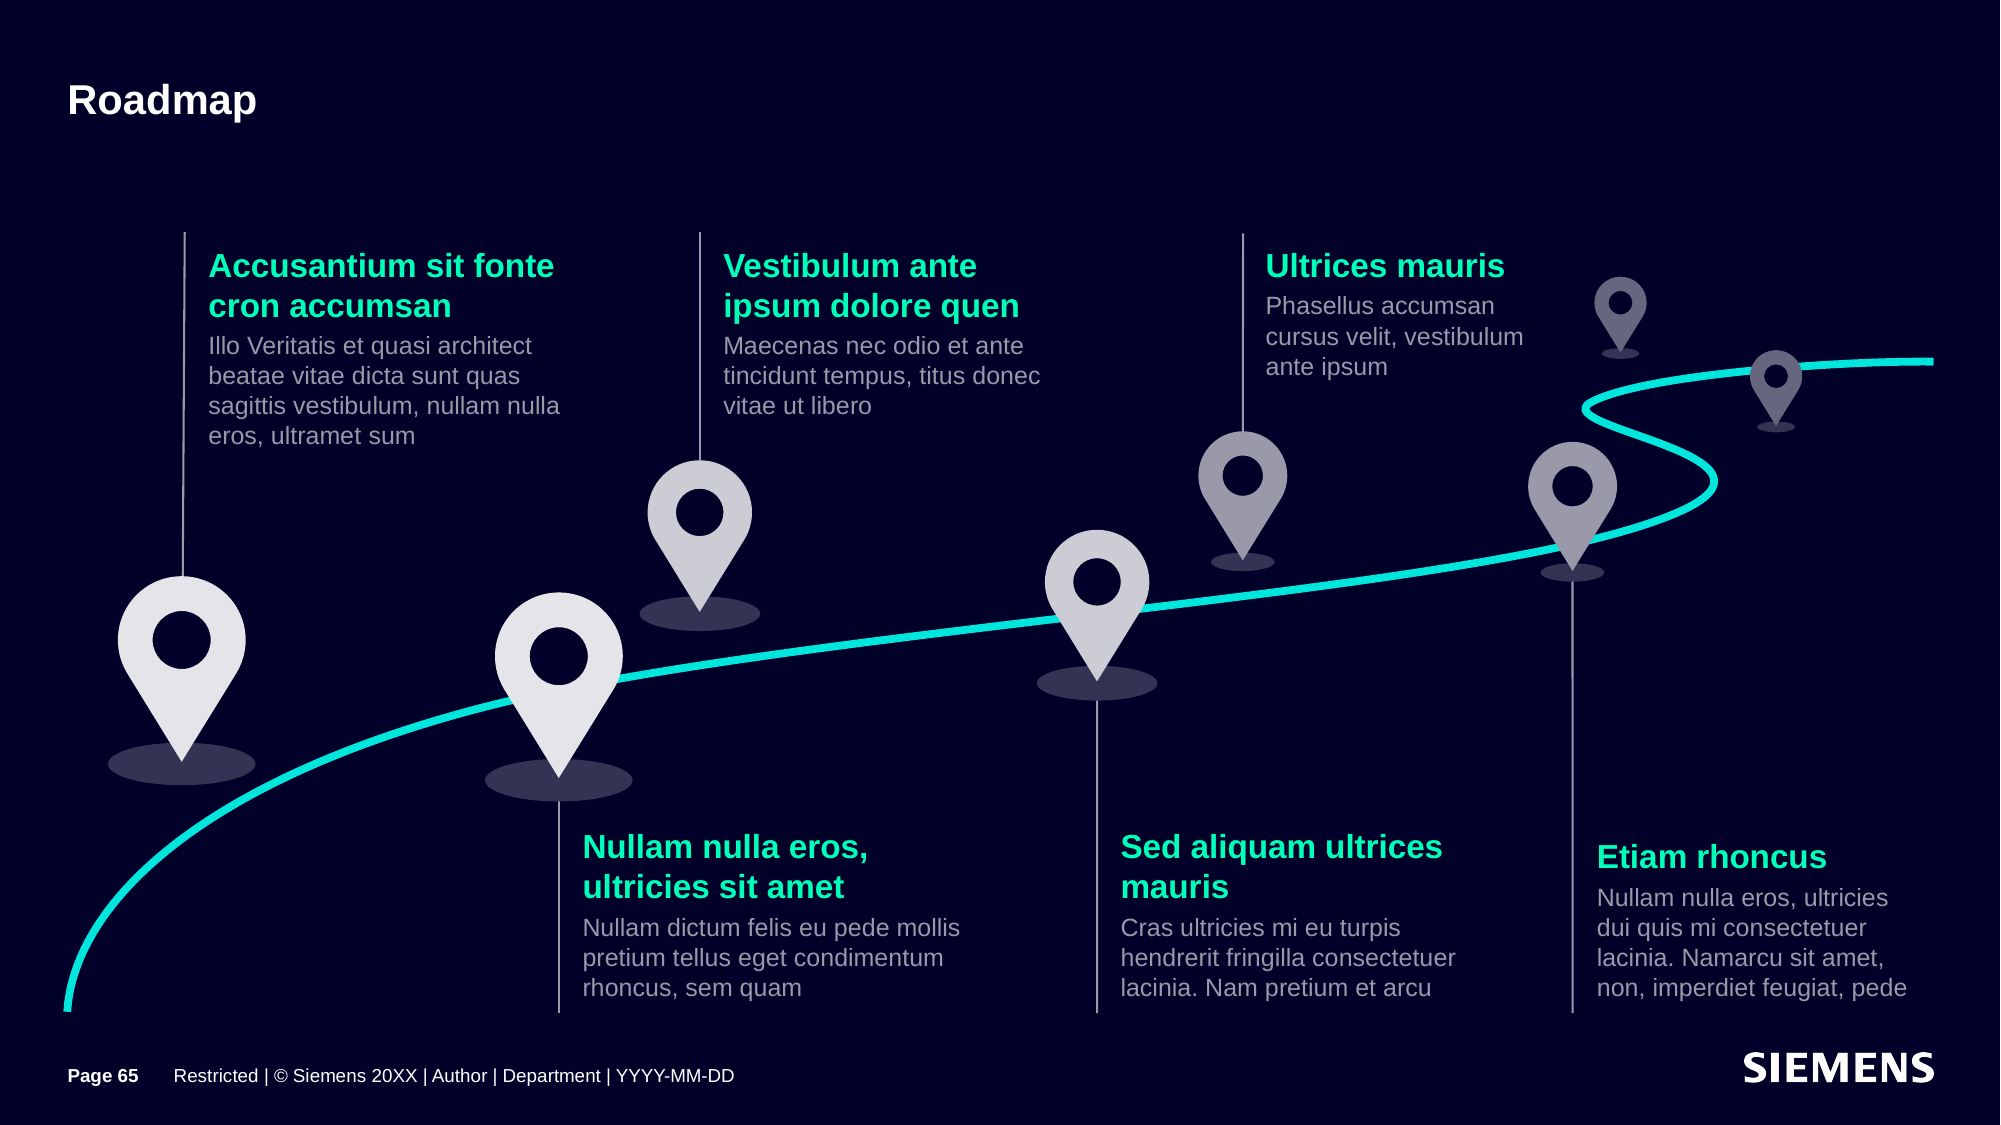

# Roadmap
Vestibulum ante ipsum dolore quen
Maecenas nec odio et ante tincidunt tempus, titus donec vitae ut libero
Ultrices mauris
Phasellus accumsan cursus velit, vestibulum ante ipsum
Accusantium sit fonte cron accumsan
Illo Veritatis et quasi architect beatae vitae dicta sunt quas sagittis vestibulum, nullam nulla eros, ultramet sum

Nullam nulla eros, ultricies sit amet
Nullam dictum felis eu pede mollis pretium tellus eget condimentum rhoncus, sem quam
Sed aliquam ultrices mauris
Cras ultricies mi eu turpis hendrerit fringilla consectetuer lacinia. Nam pretium et arcu
Etiam rhoncus
Nullam nulla eros, ultricies dui quis mi consectetuer lacinia. Namarcu sit amet, non, imperdiet feugiat, pede
Page 65
Restricted | © Siemens 20XX | Author | Department | YYYY-MM-DD